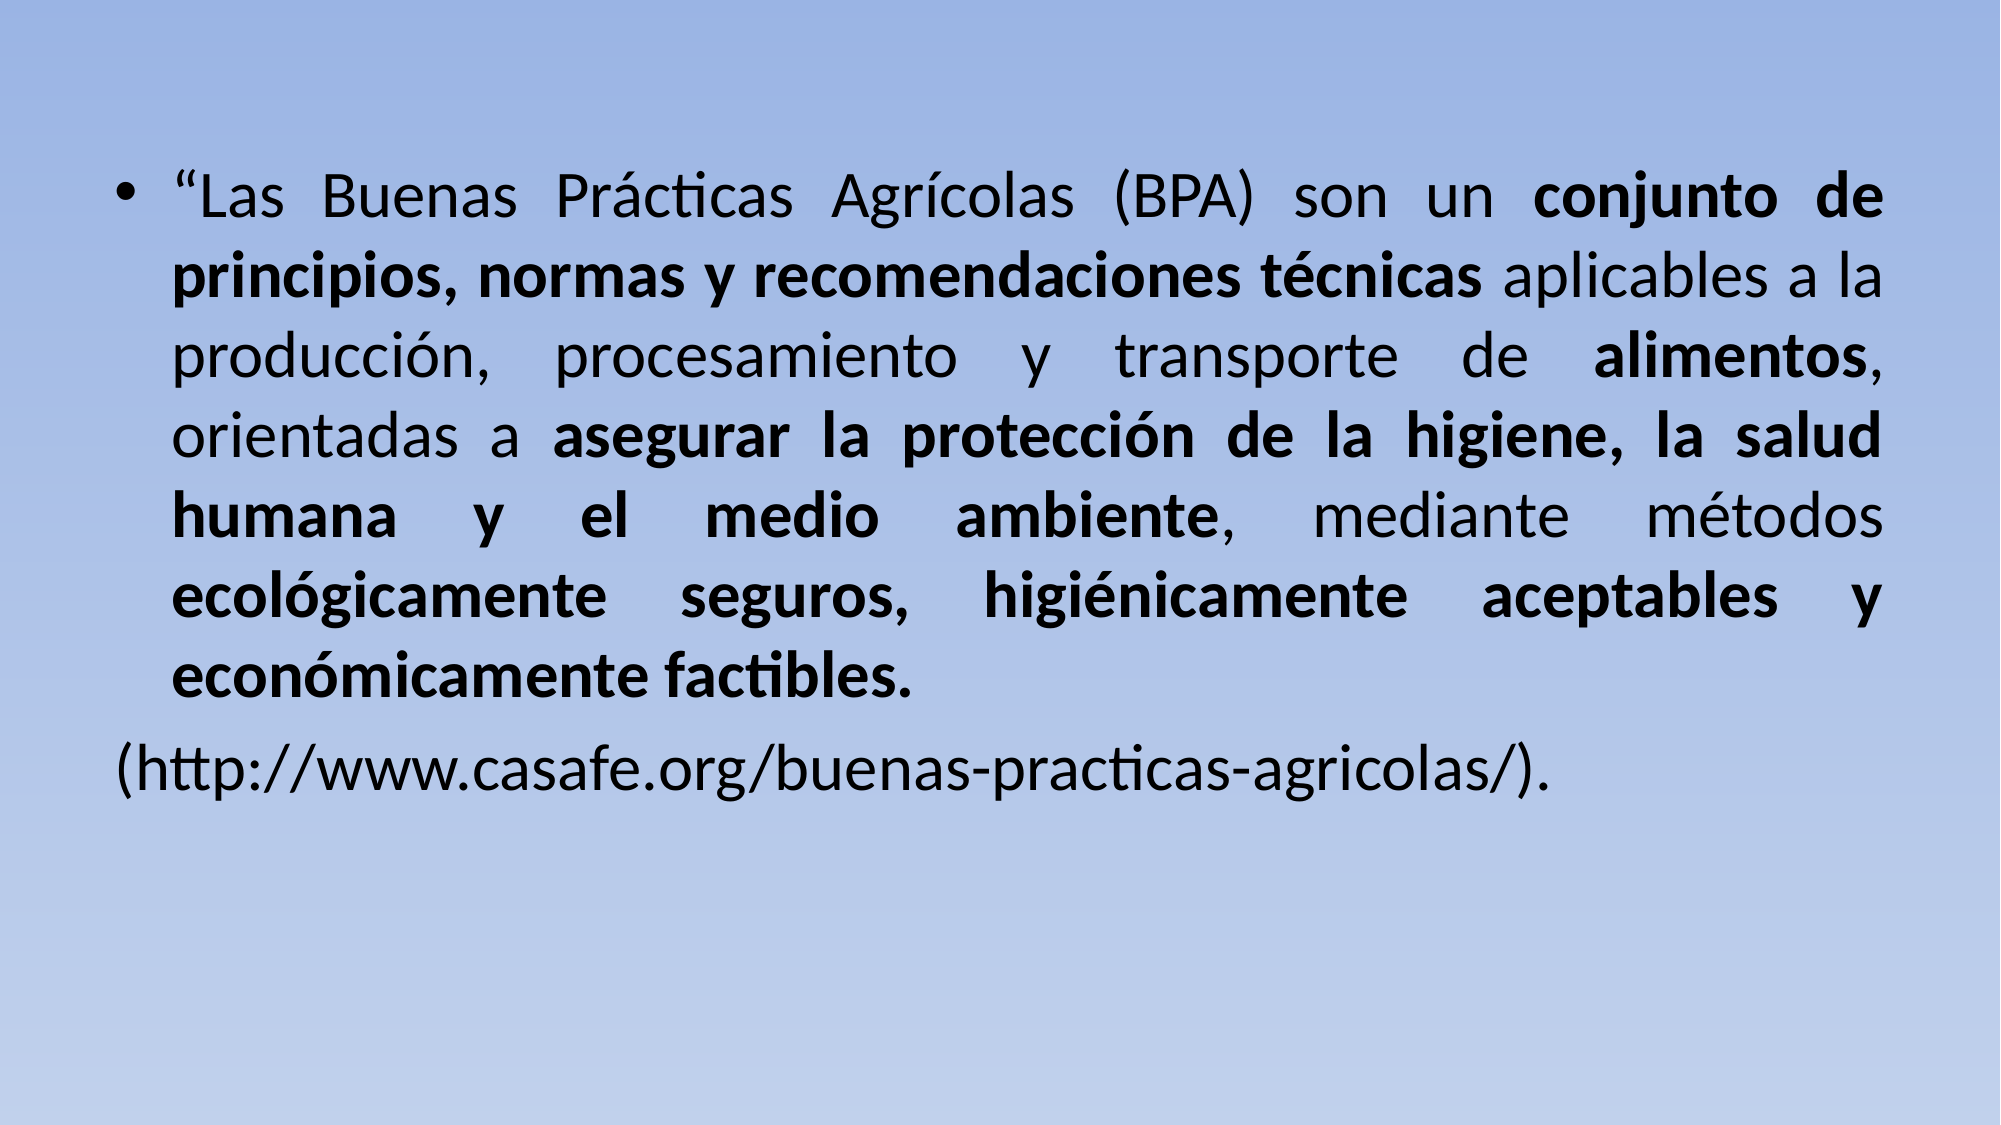

“Las Buenas Prácticas Agrícolas (BPA) son un conjunto de principios, normas y recomendaciones técnicas aplicables a la producción, procesamiento y transporte de alimentos, orientadas a asegurar la protección de la higiene, la salud humana y el medio ambiente, mediante métodos ecológicamente seguros, higiénicamente aceptables y económicamente factibles.
(http://www.casafe.org/buenas-practicas-agricolas/).